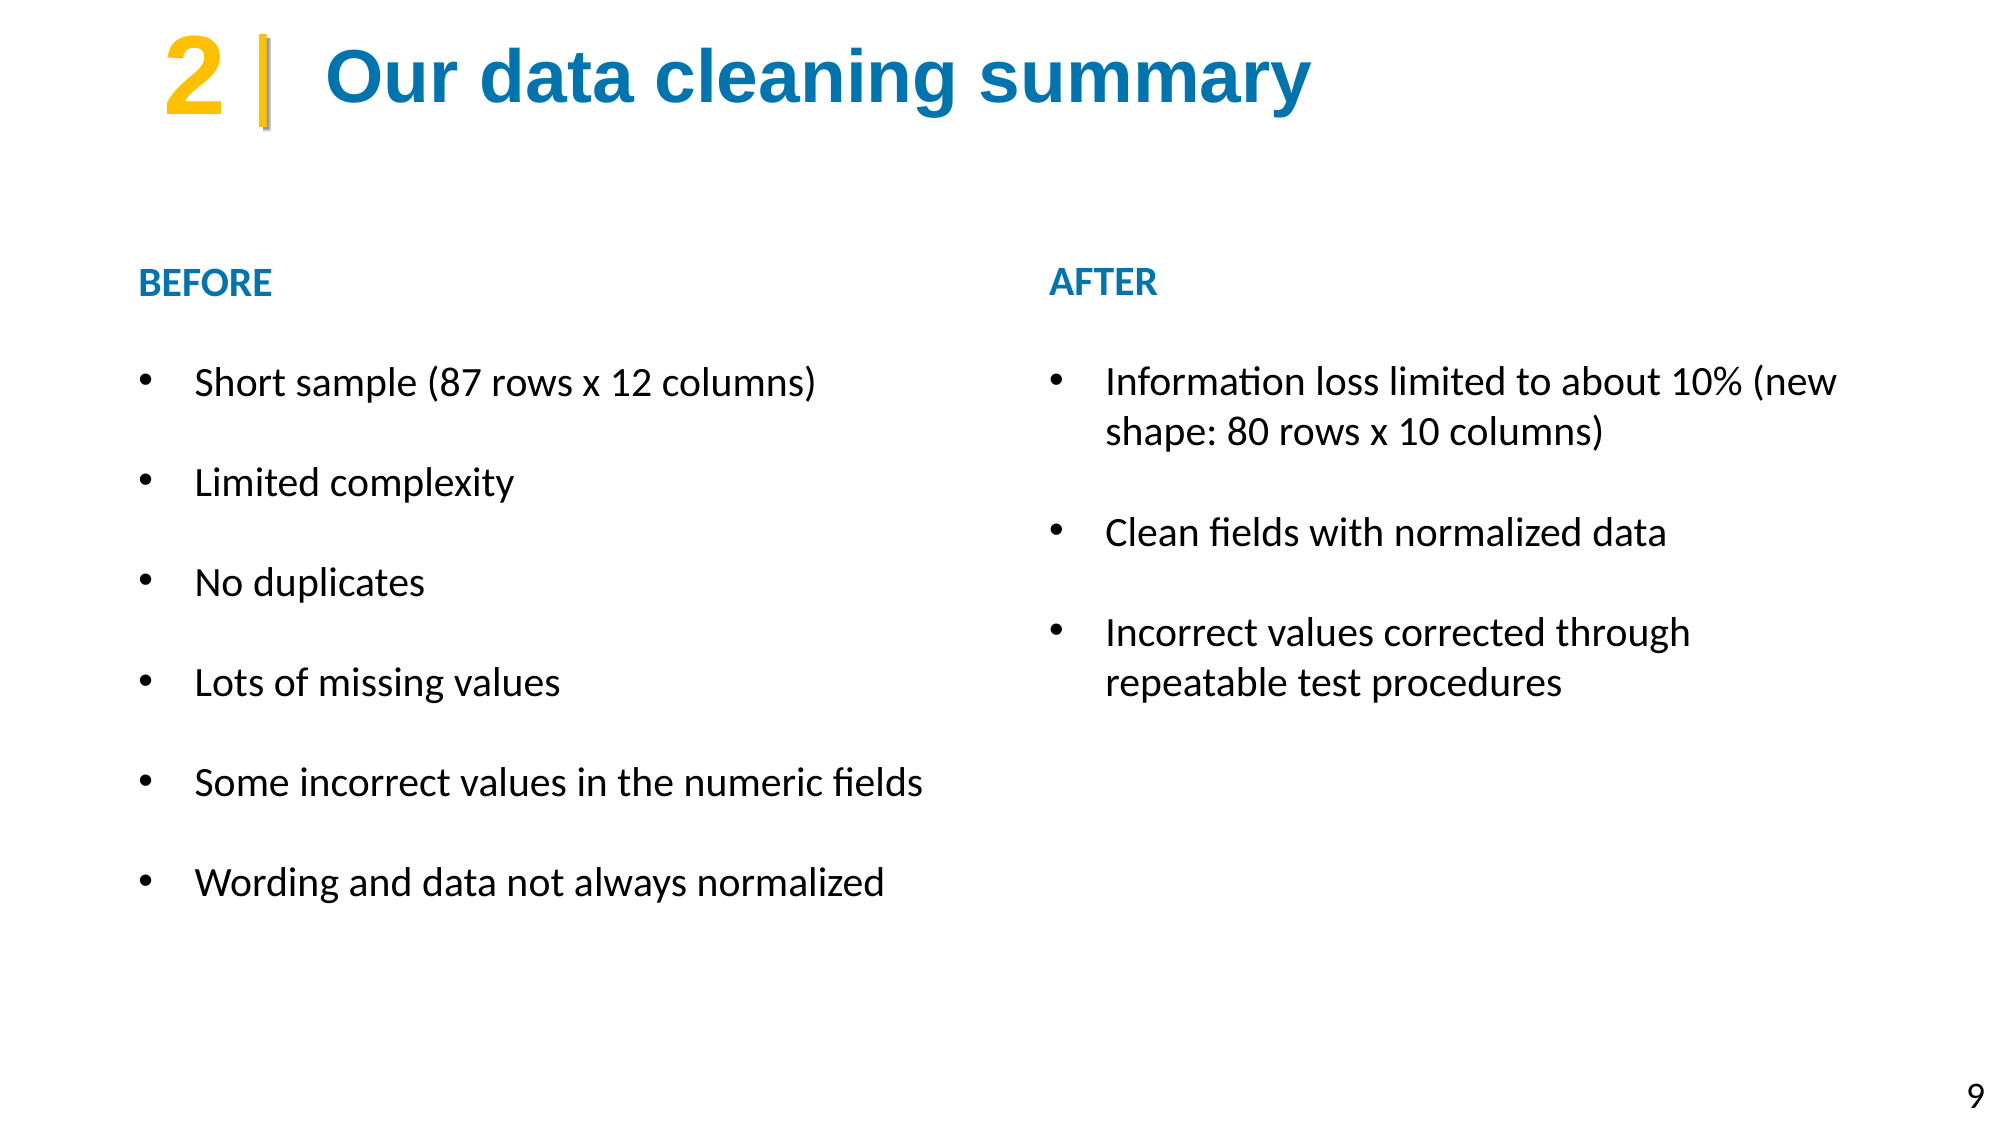

2
Our data cleaning summary

AFTER

Information loss limited to about 10% (new shape: 80 rows x 10 columns)

Clean fields with normalized data

Incorrect values corrected through repeatable test procedures

BEFORE

Short sample (87 rows x 12 columns)

Limited complexity

No duplicates

Lots of missing values

Some incorrect values in the numeric fields

Wording and data not always normalized

9